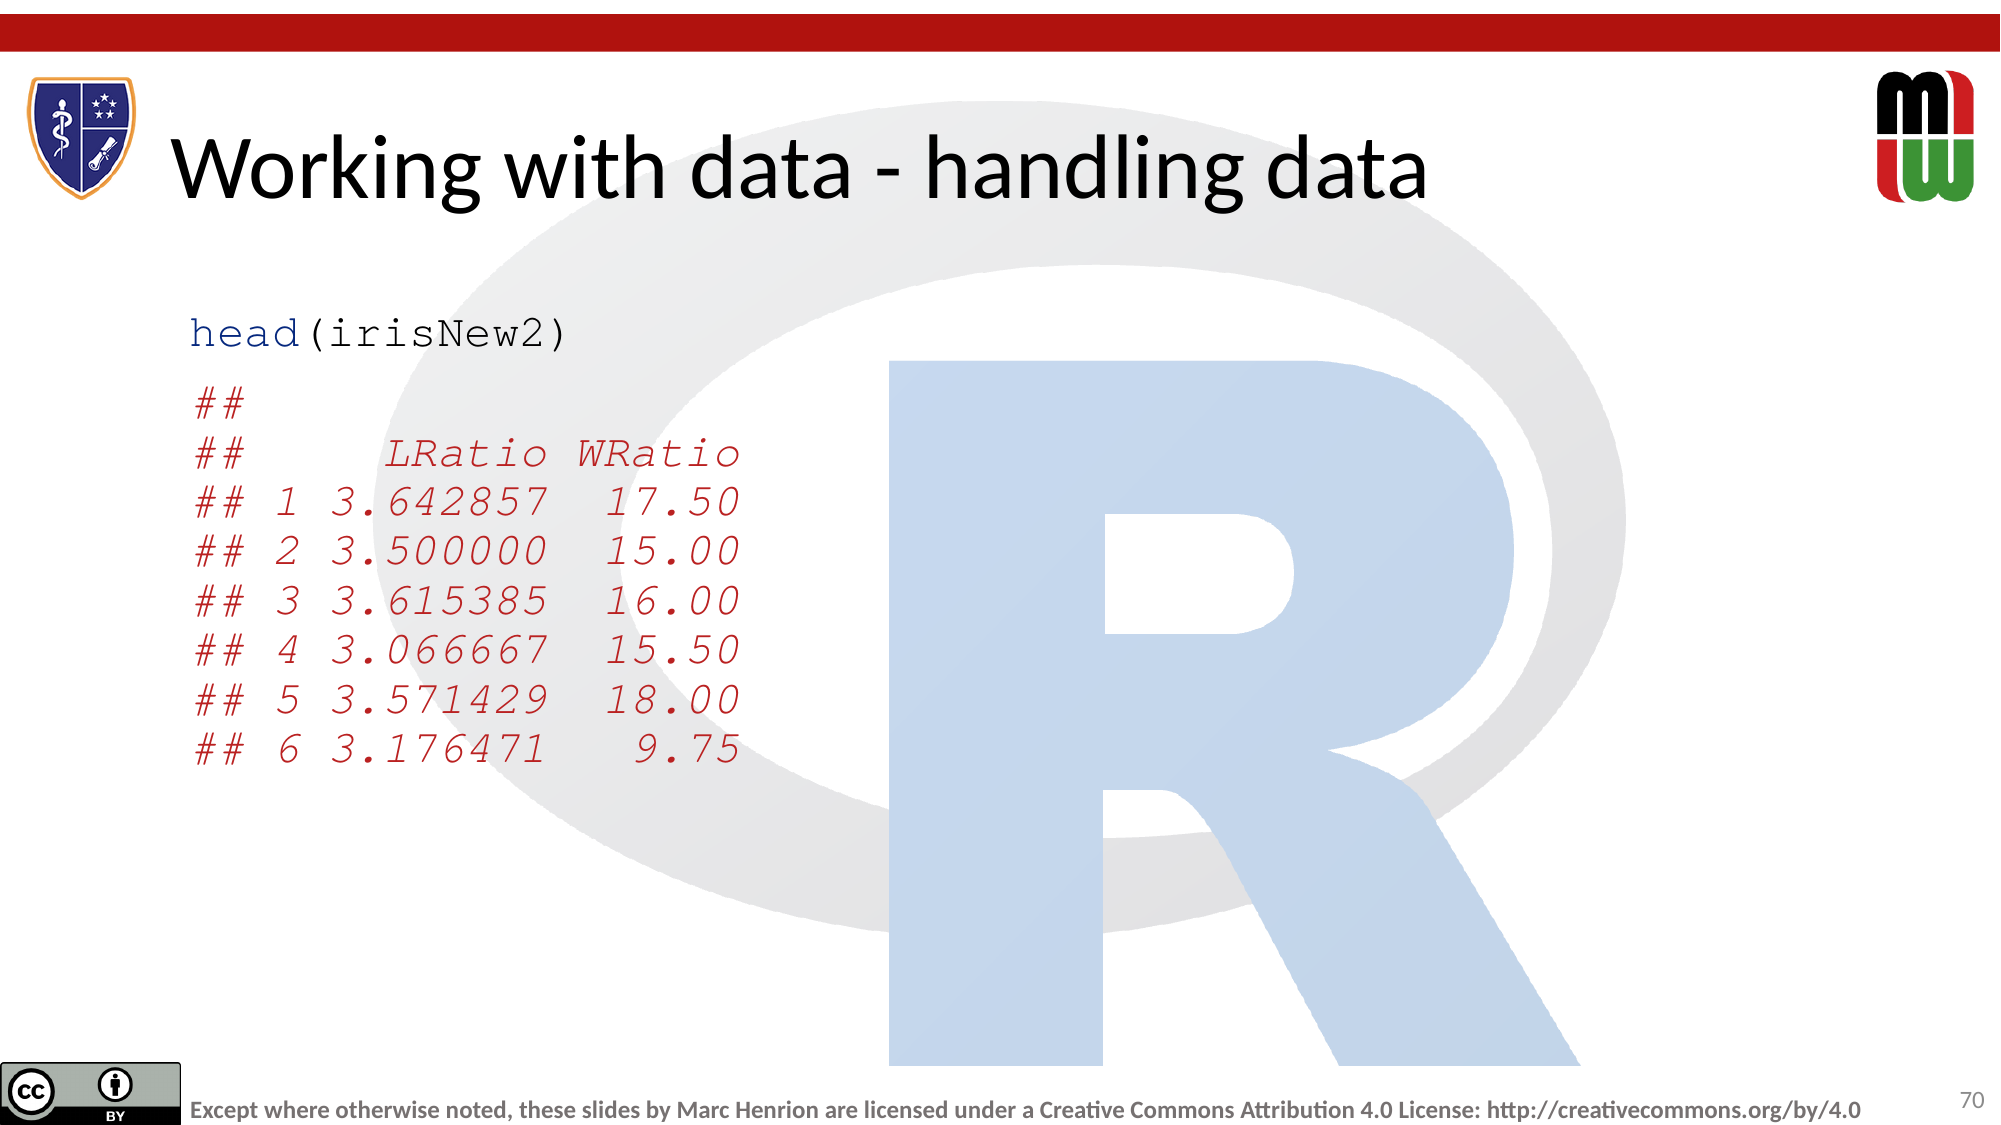

# Working with data - handling data
head(irisNew2)
##
##     LRatio WRatio
## 1 3.642857  17.50
## 2 3.500000  15.00
## 3 3.615385  16.00
## 4 3.066667  15.50
## 5 3.571429  18.00
## 6 3.176471   9.75
70